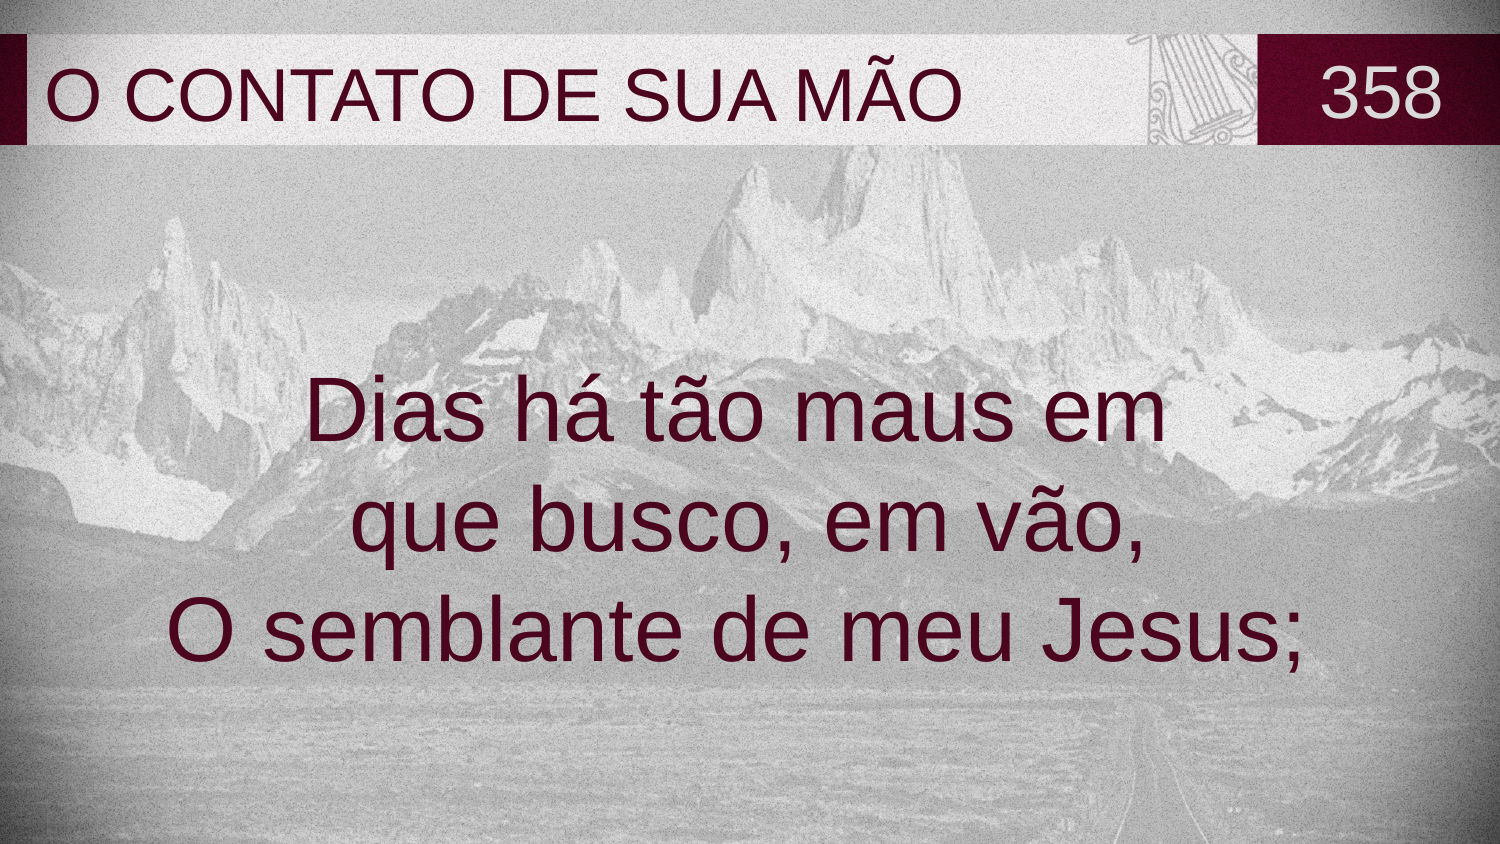

# O CONTATO DE SUA MÃO
358
Dias há tão maus em
que busco, em vão,
O semblante de meu Jesus;